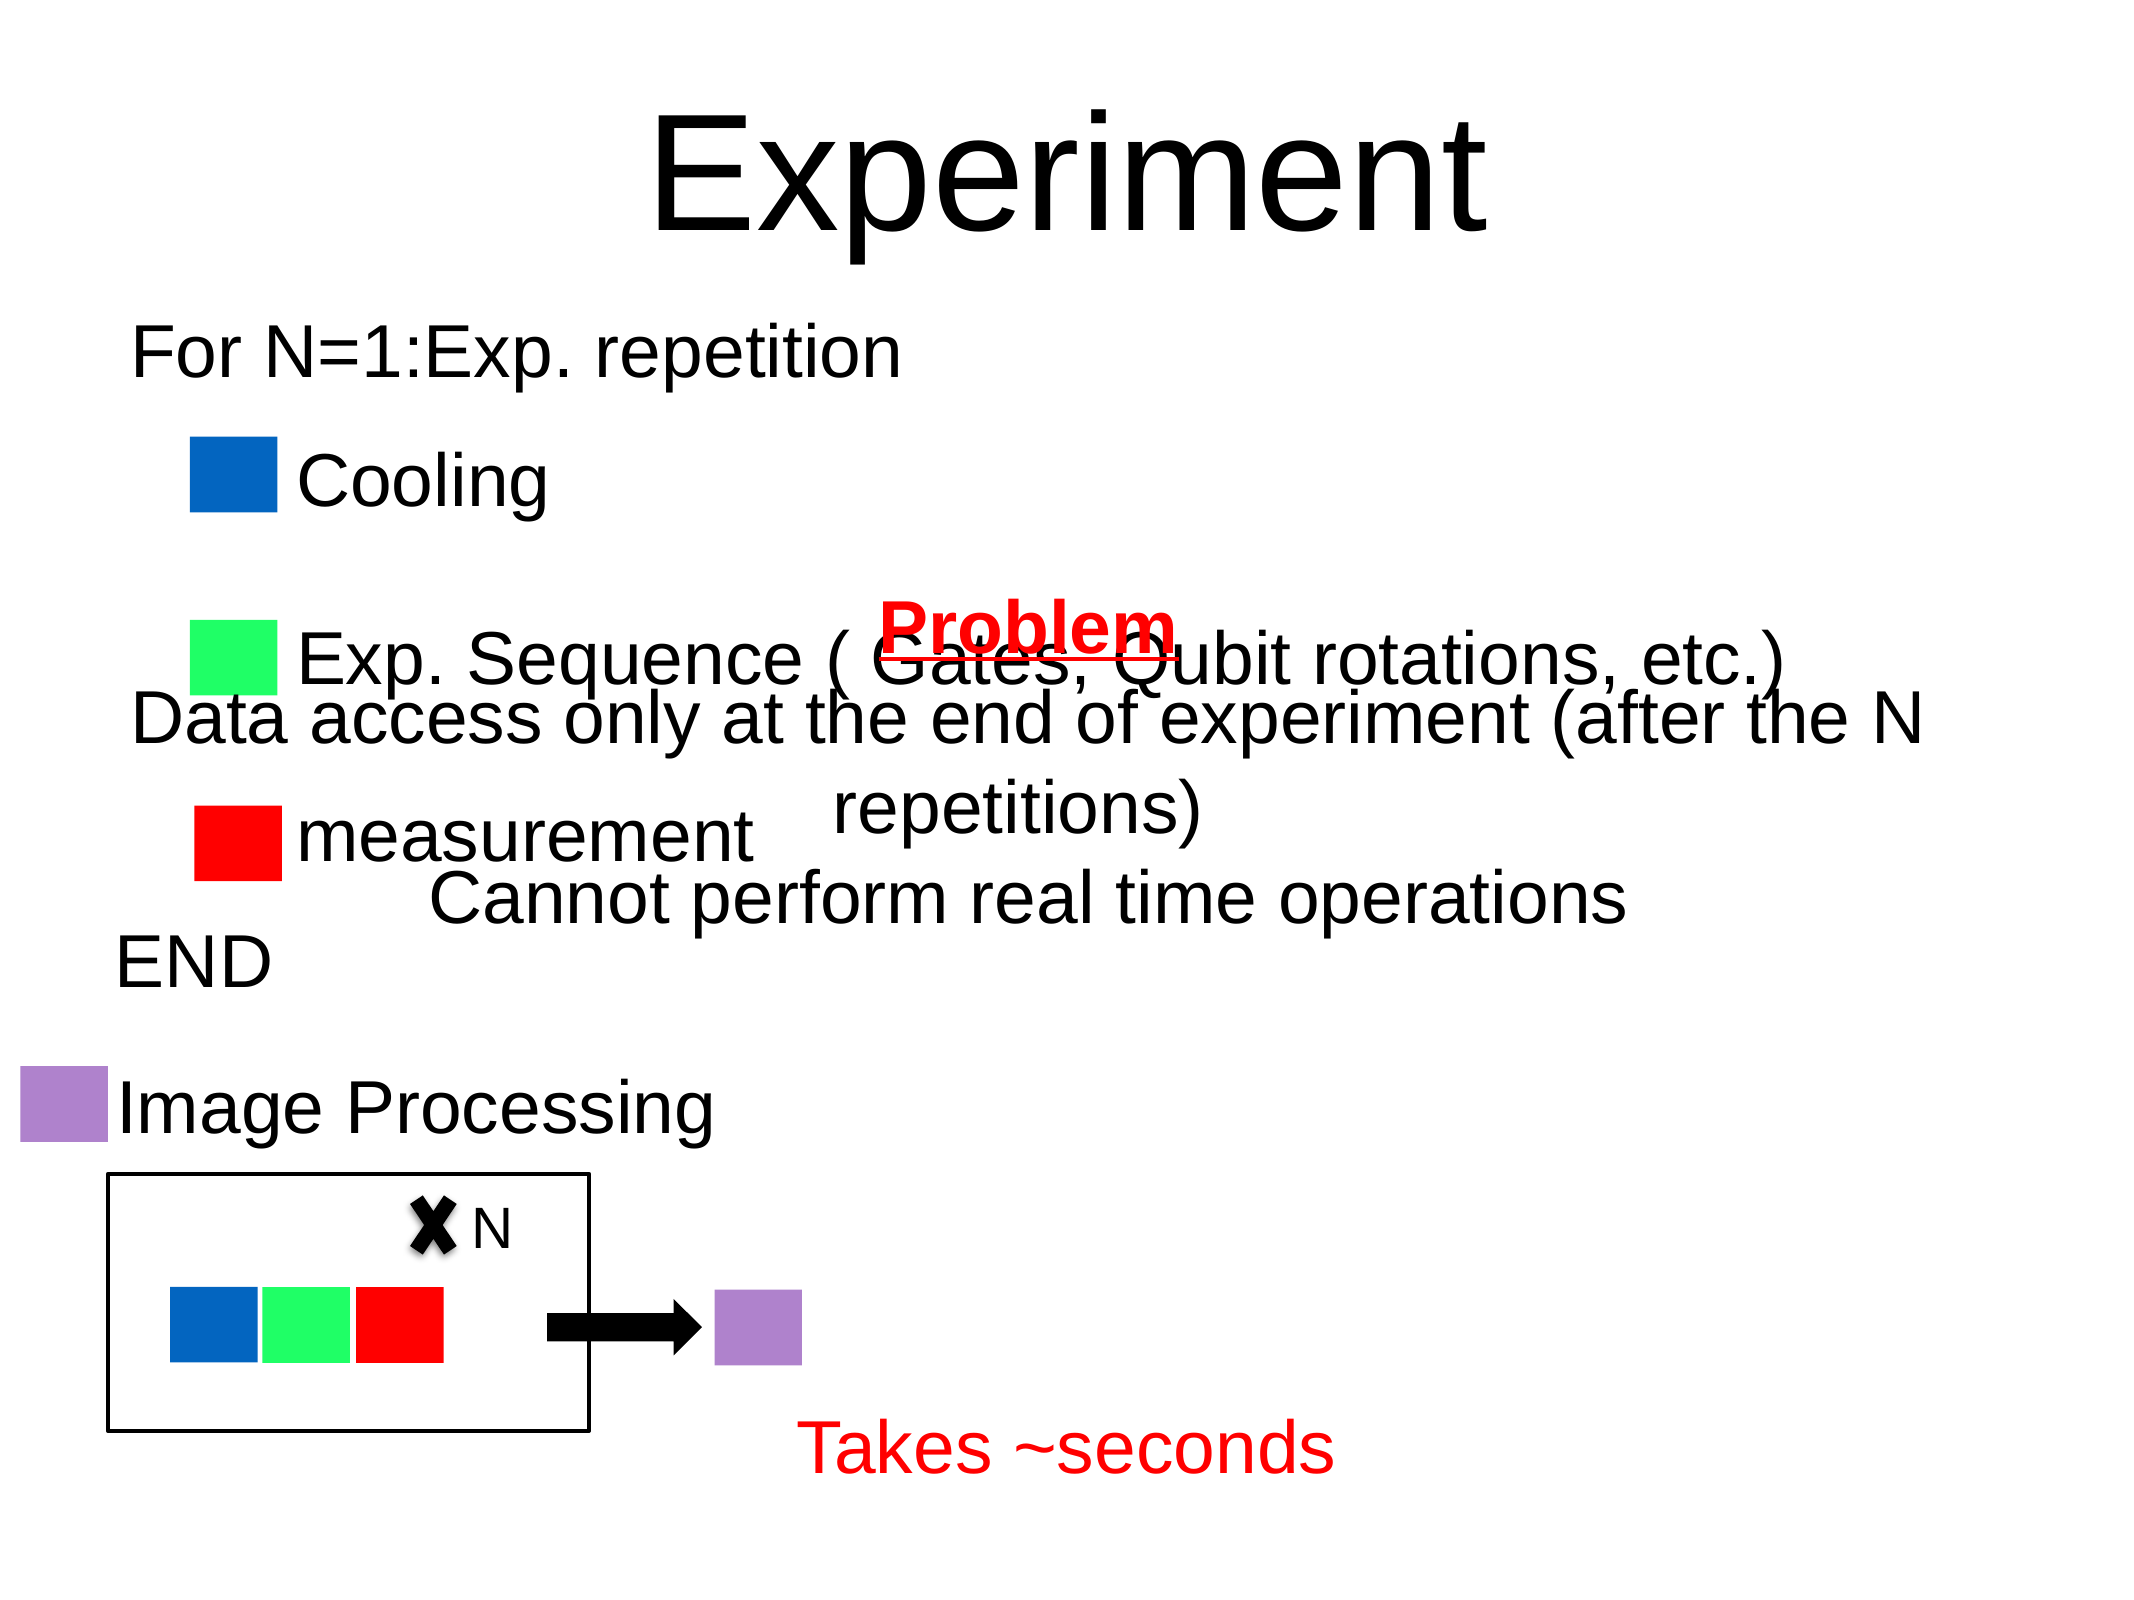

# Experiment
For N=1:Exp. repetition
Cooling
Exp. Sequence ( Gates, Qubit rotations, etc.)
measurement

Problem
Data access only at the end of experiment (after the N repetitions)
Cannot perform real time operations

END
Image Processing

N

Takes ~seconds